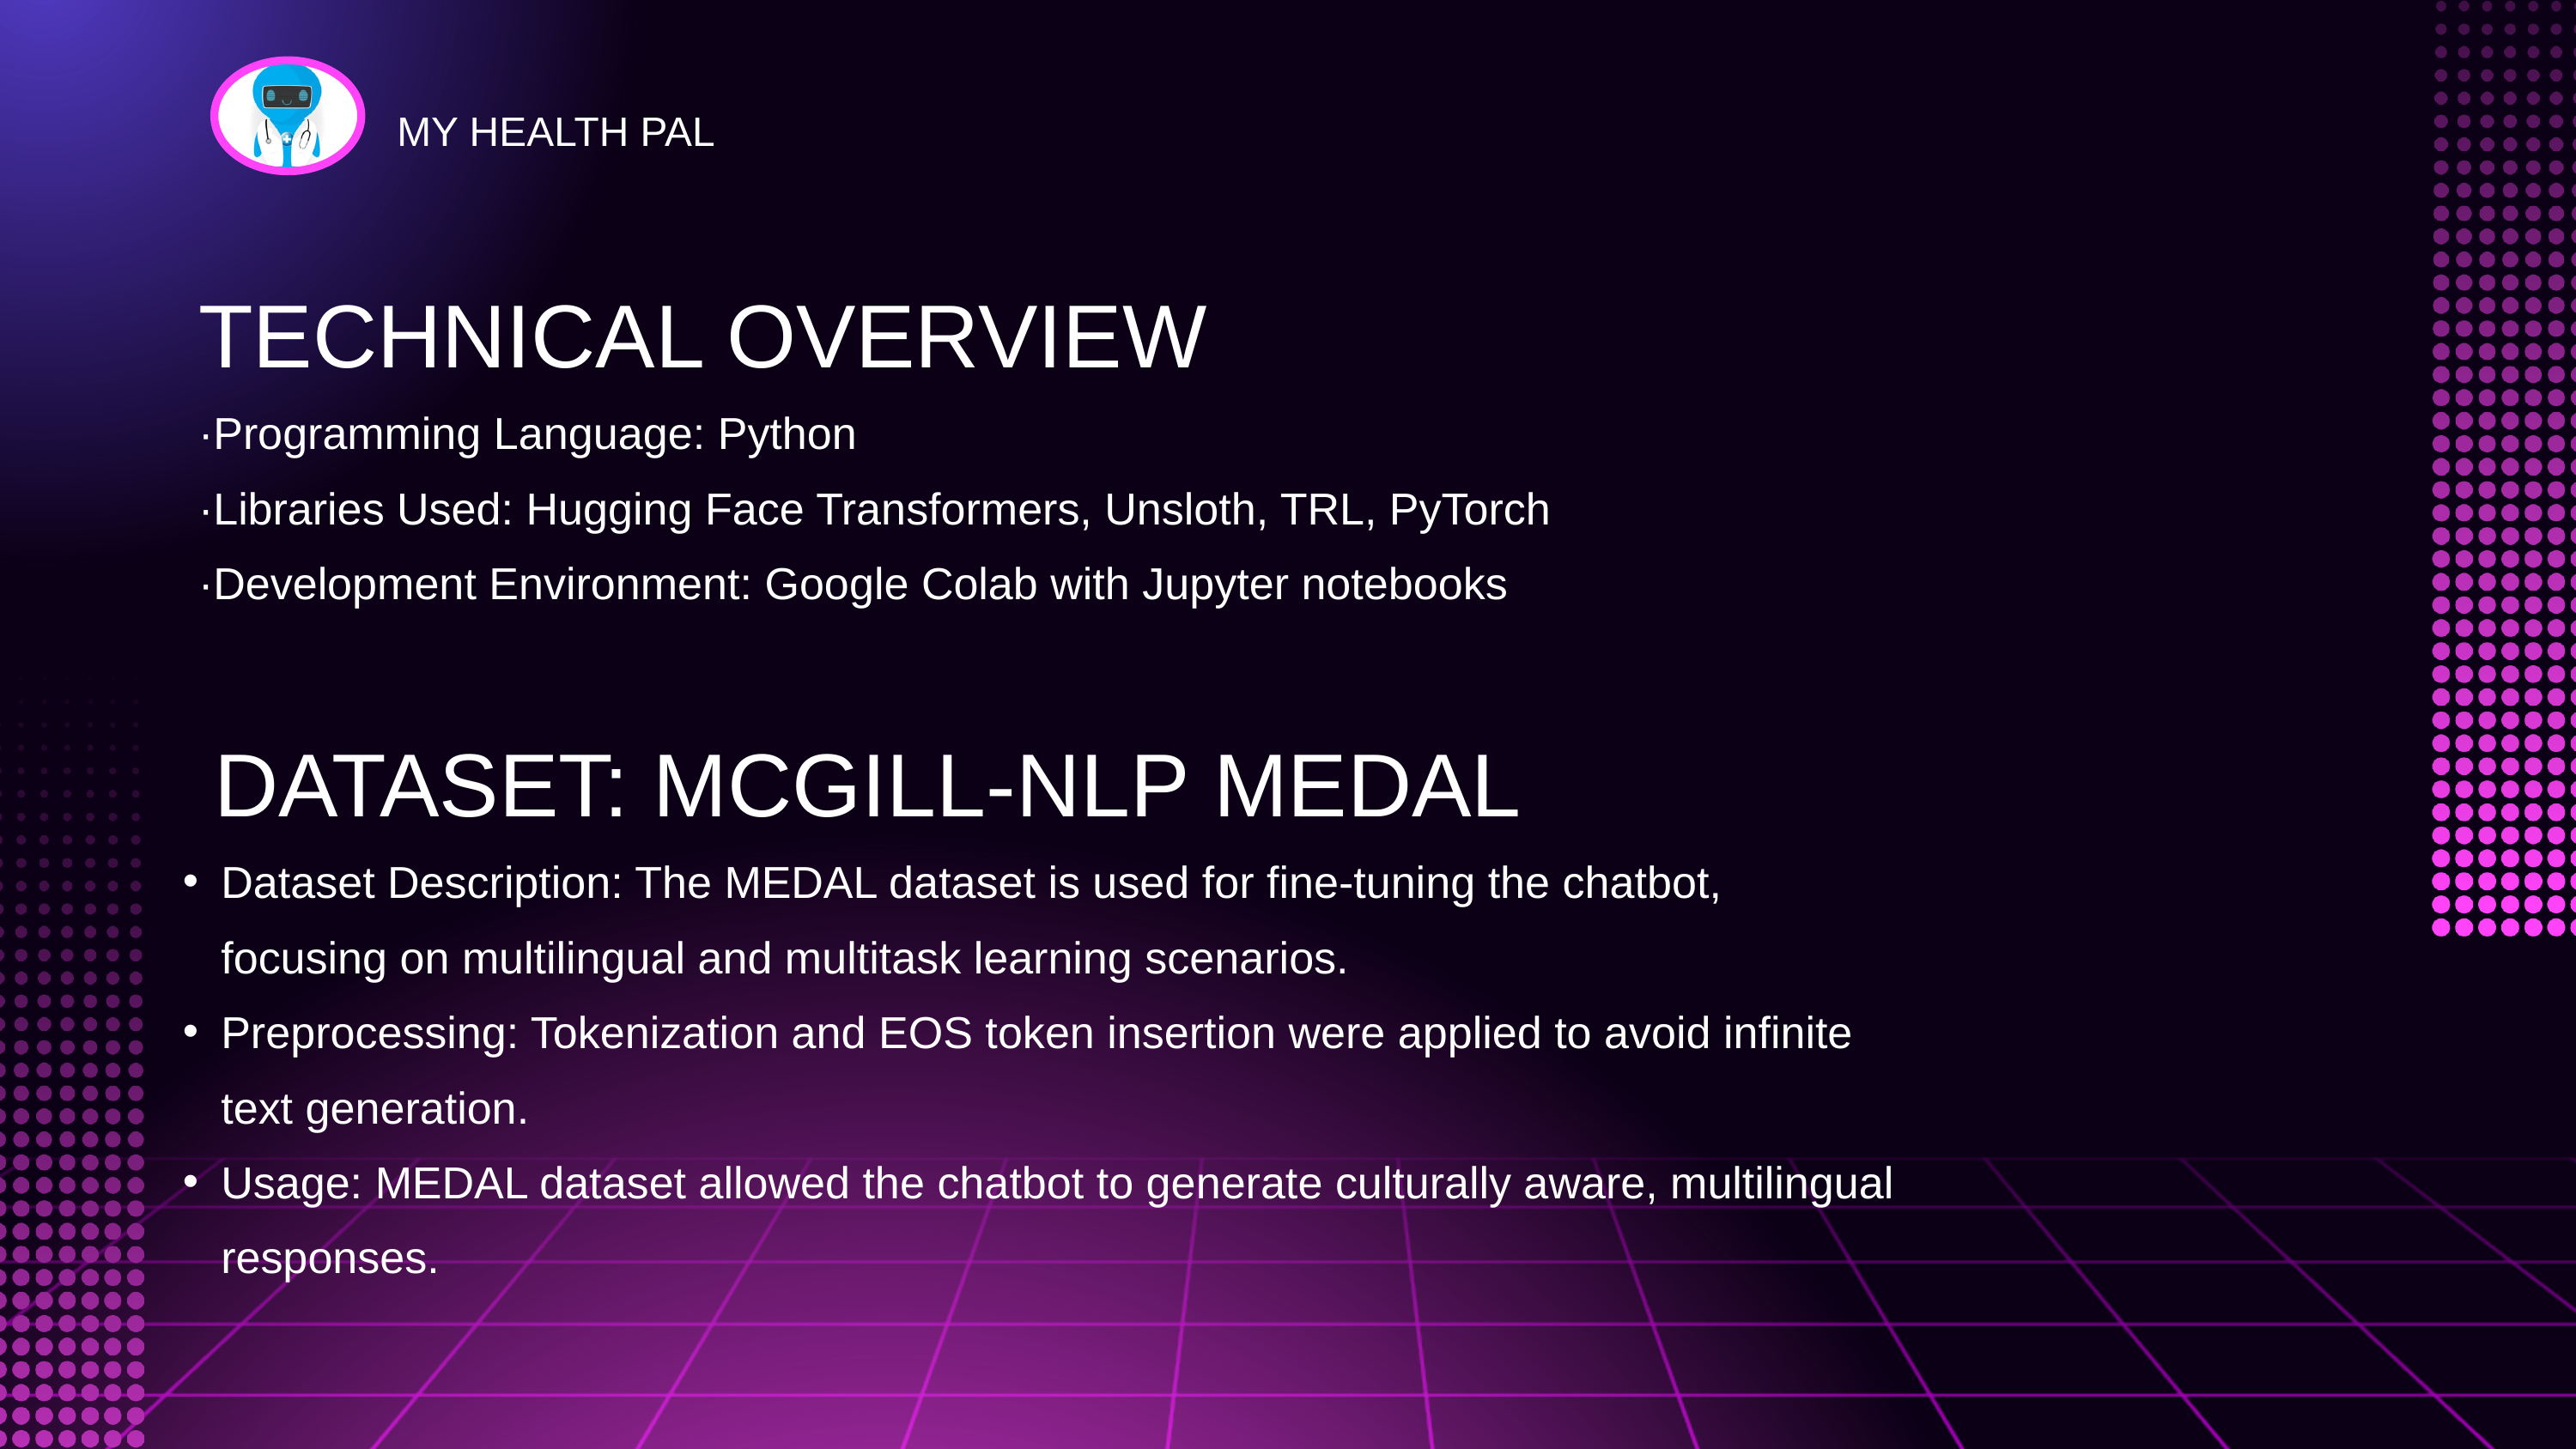

MY HEALTH PAL
TECHNICAL OVERVIEW
·Programming Language: Python
·Libraries Used: Hugging Face Transformers, Unsloth, TRL, PyTorch
·Development Environment: Google Colab with Jupyter notebooks

DATASET: MCGILL-NLP MEDAL
Dataset Description: The MEDAL dataset is used for fine-tuning the chatbot, focusing on multilingual and multitask learning scenarios.
Preprocessing: Tokenization and EOS token insertion were applied to avoid infinite text generation.
Usage: MEDAL dataset allowed the chatbot to generate culturally aware, multilingual responses.